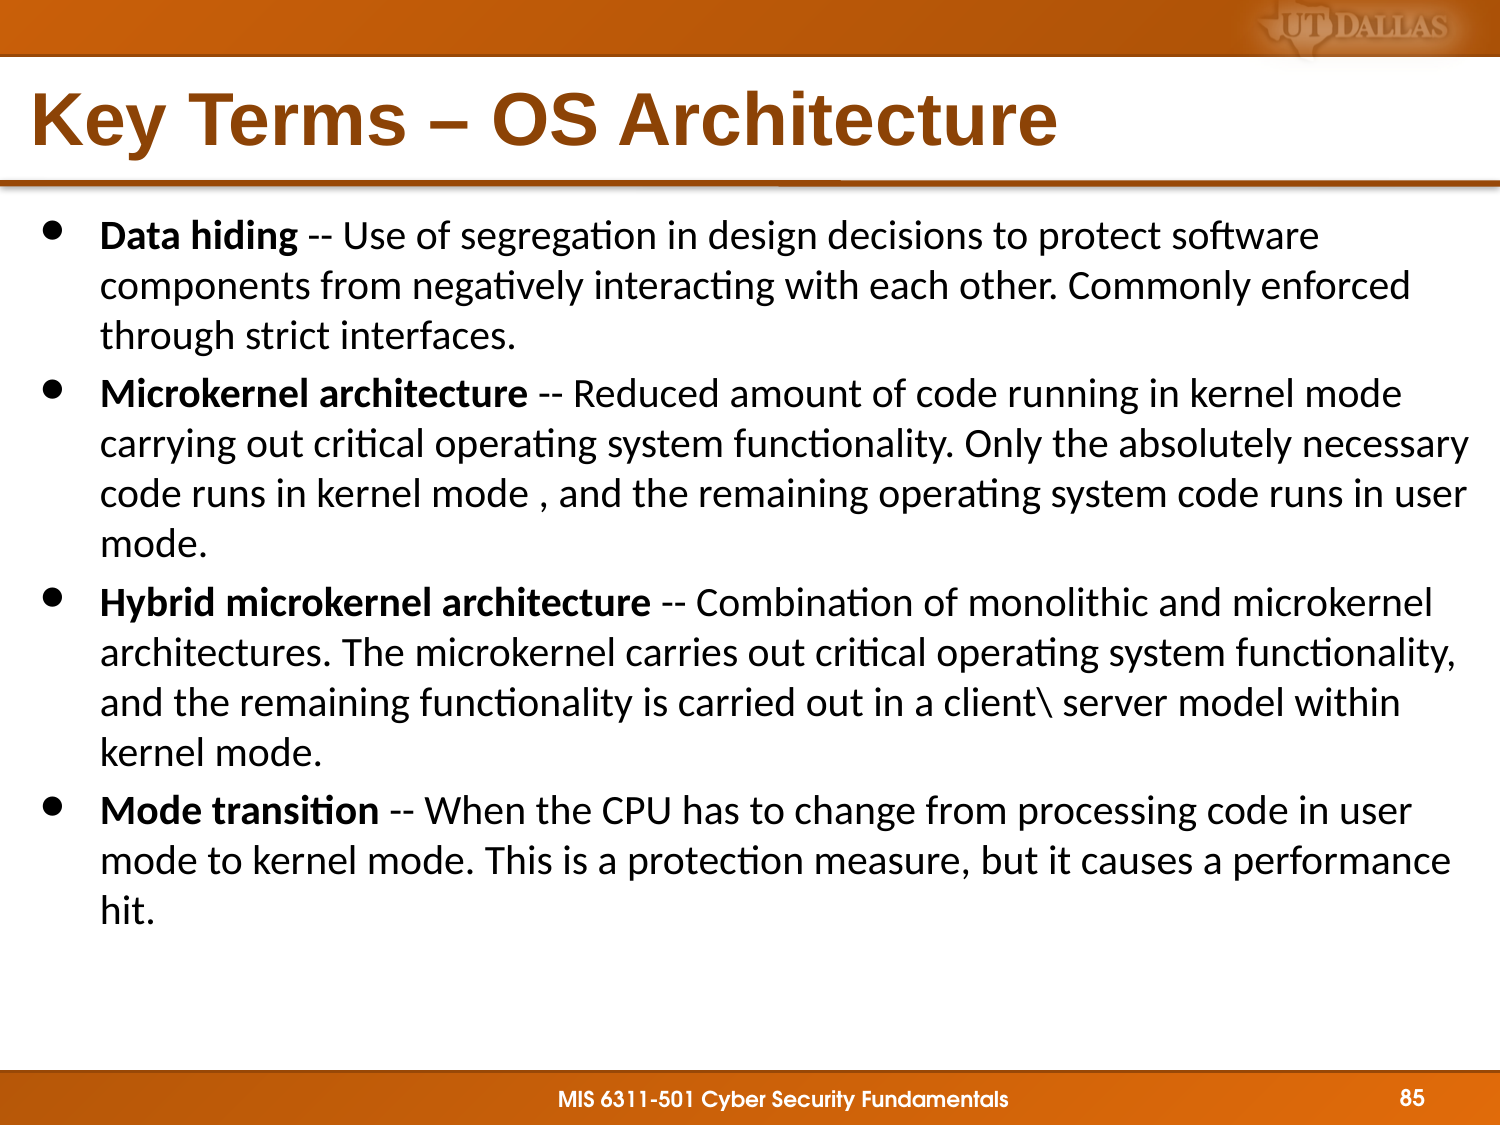

# Key Terms – OS Architecture
Data hiding -- Use of segregation in design decisions to protect software components from negatively interacting with each other. Commonly enforced through strict interfaces.
Microkernel architecture -- Reduced amount of code running in kernel mode carrying out critical operating system functionality. Only the absolutely necessary code runs in kernel mode , and the remaining operating system code runs in user mode.
Hybrid microkernel architecture -- Combination of monolithic and microkernel architectures. The microkernel carries out critical operating system functionality, and the remaining functionality is carried out in a client\ server model within kernel mode.
Mode transition -- When the CPU has to change from processing code in user mode to kernel mode. This is a protection measure, but it causes a performance hit.

85